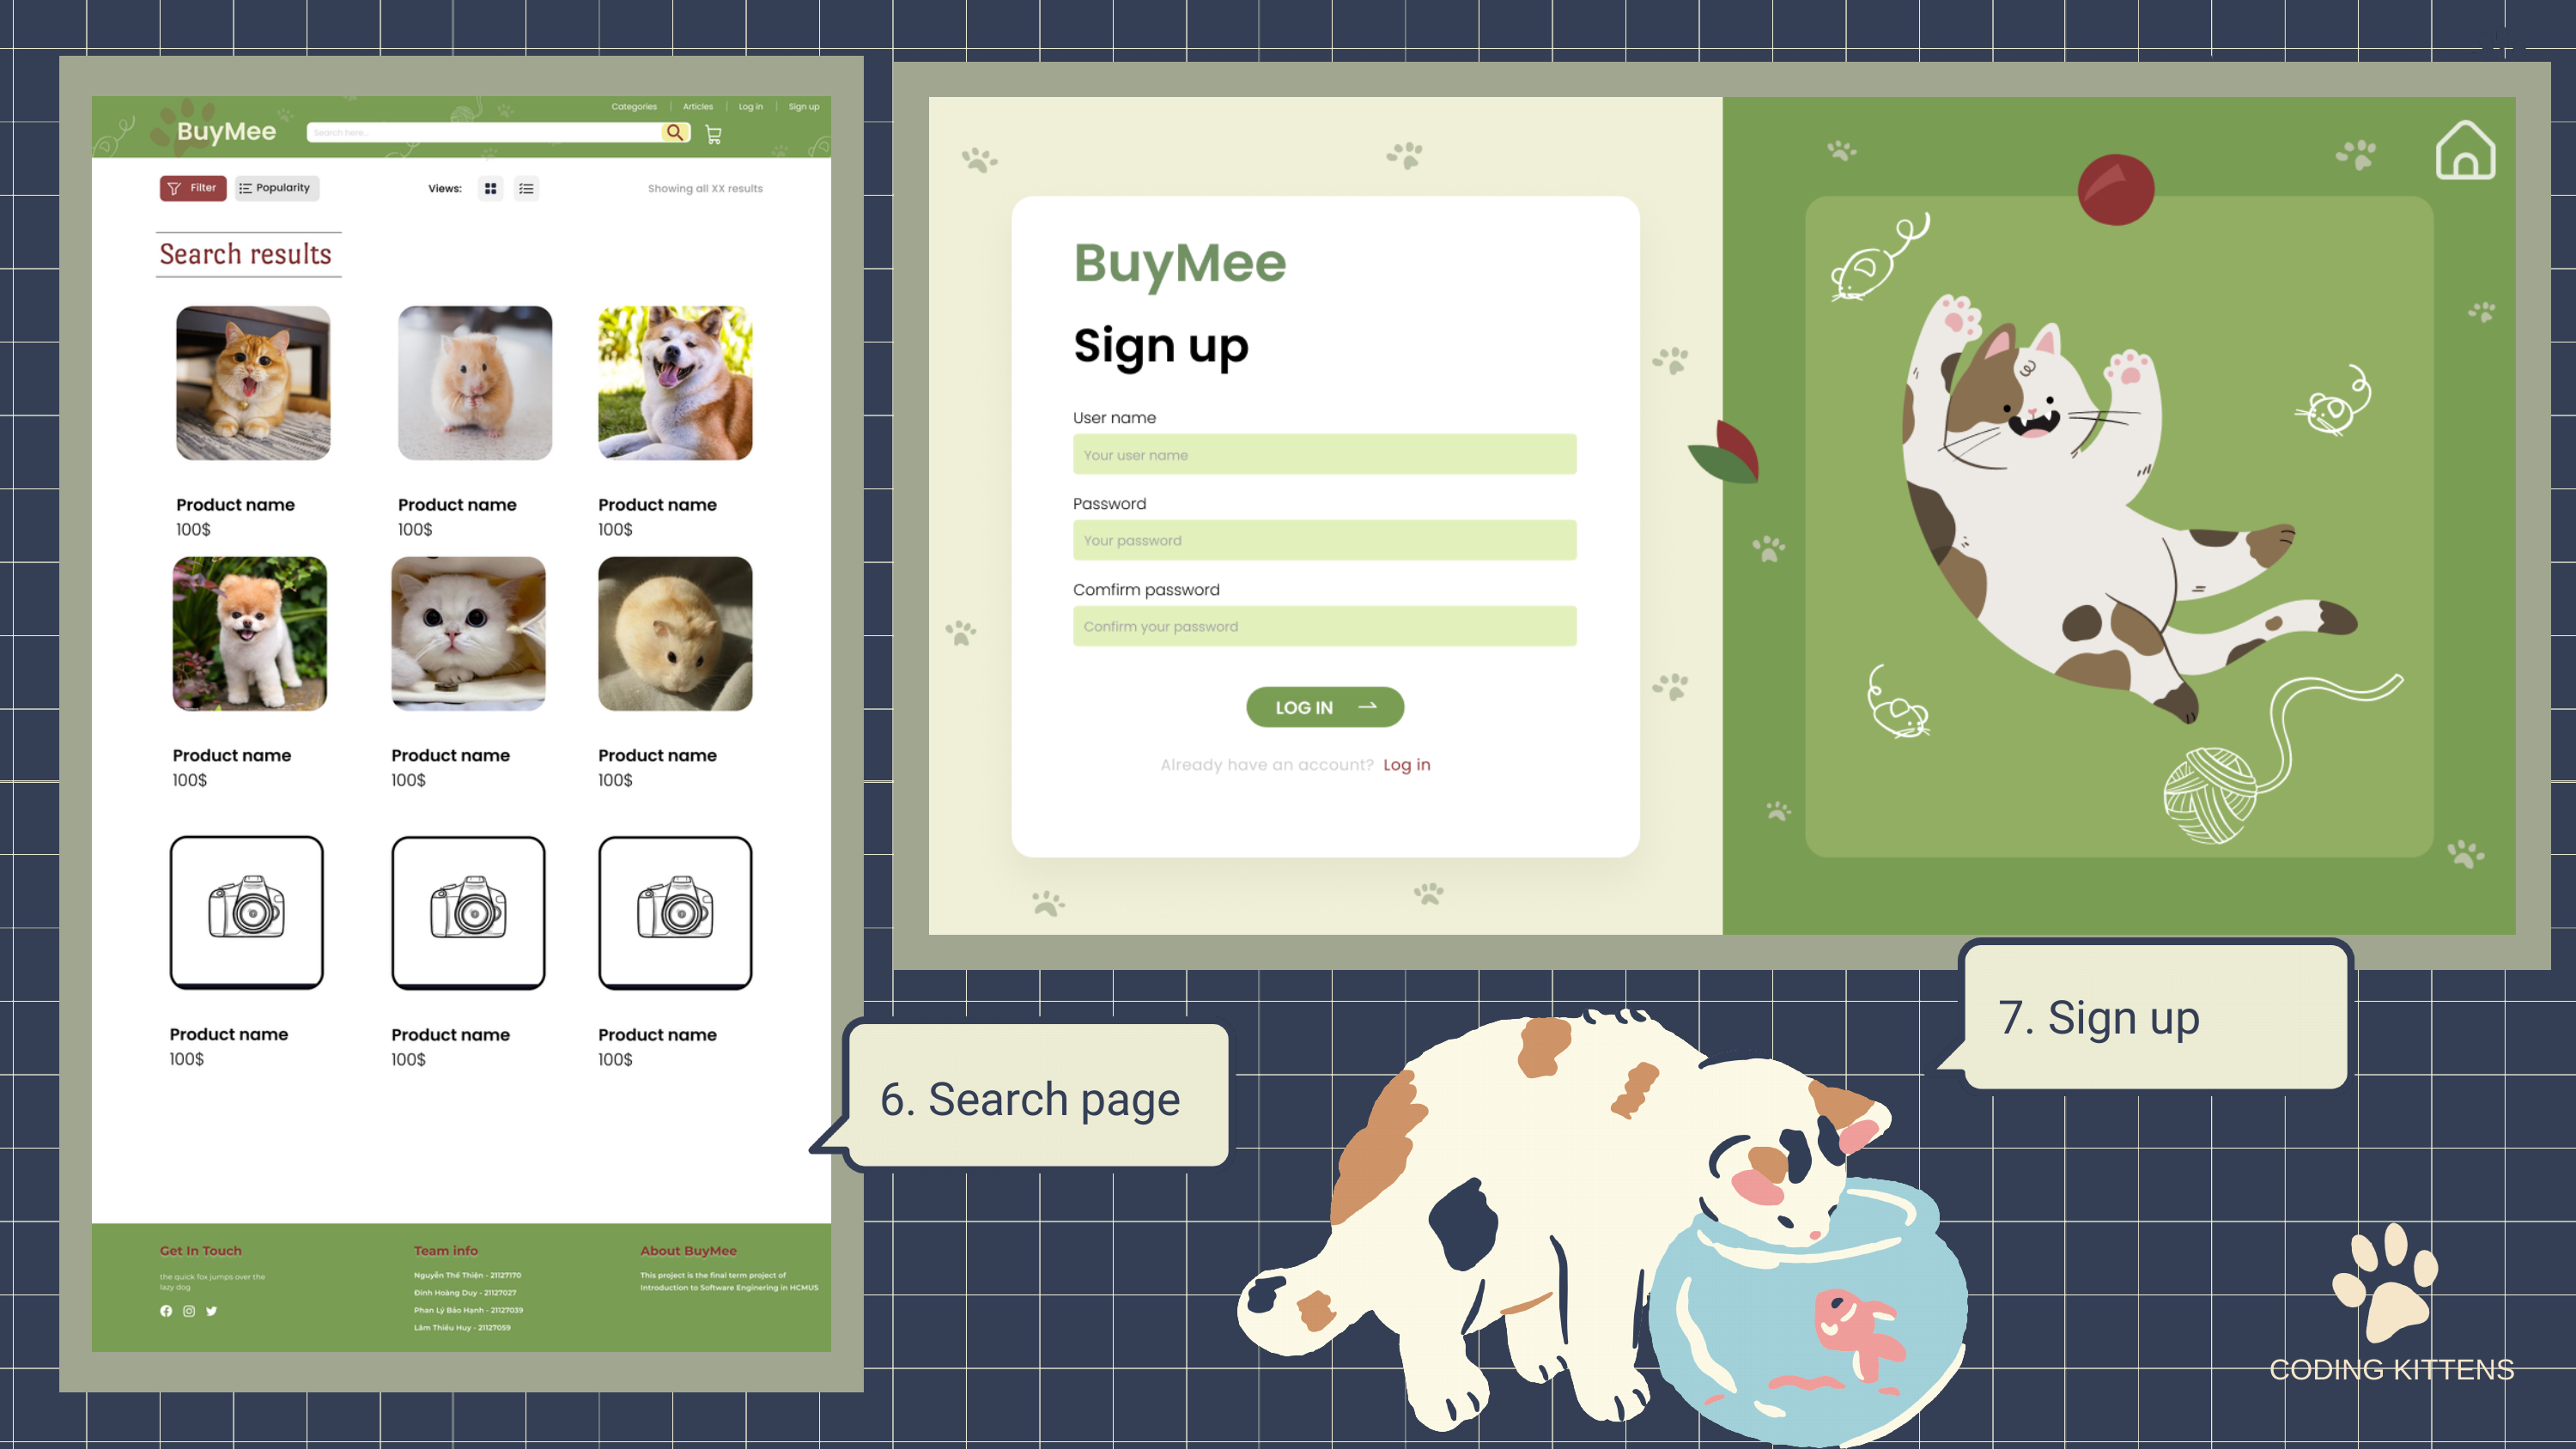

CODING KITTENS

7. Sign up

6. Search page

CODING KITTENS